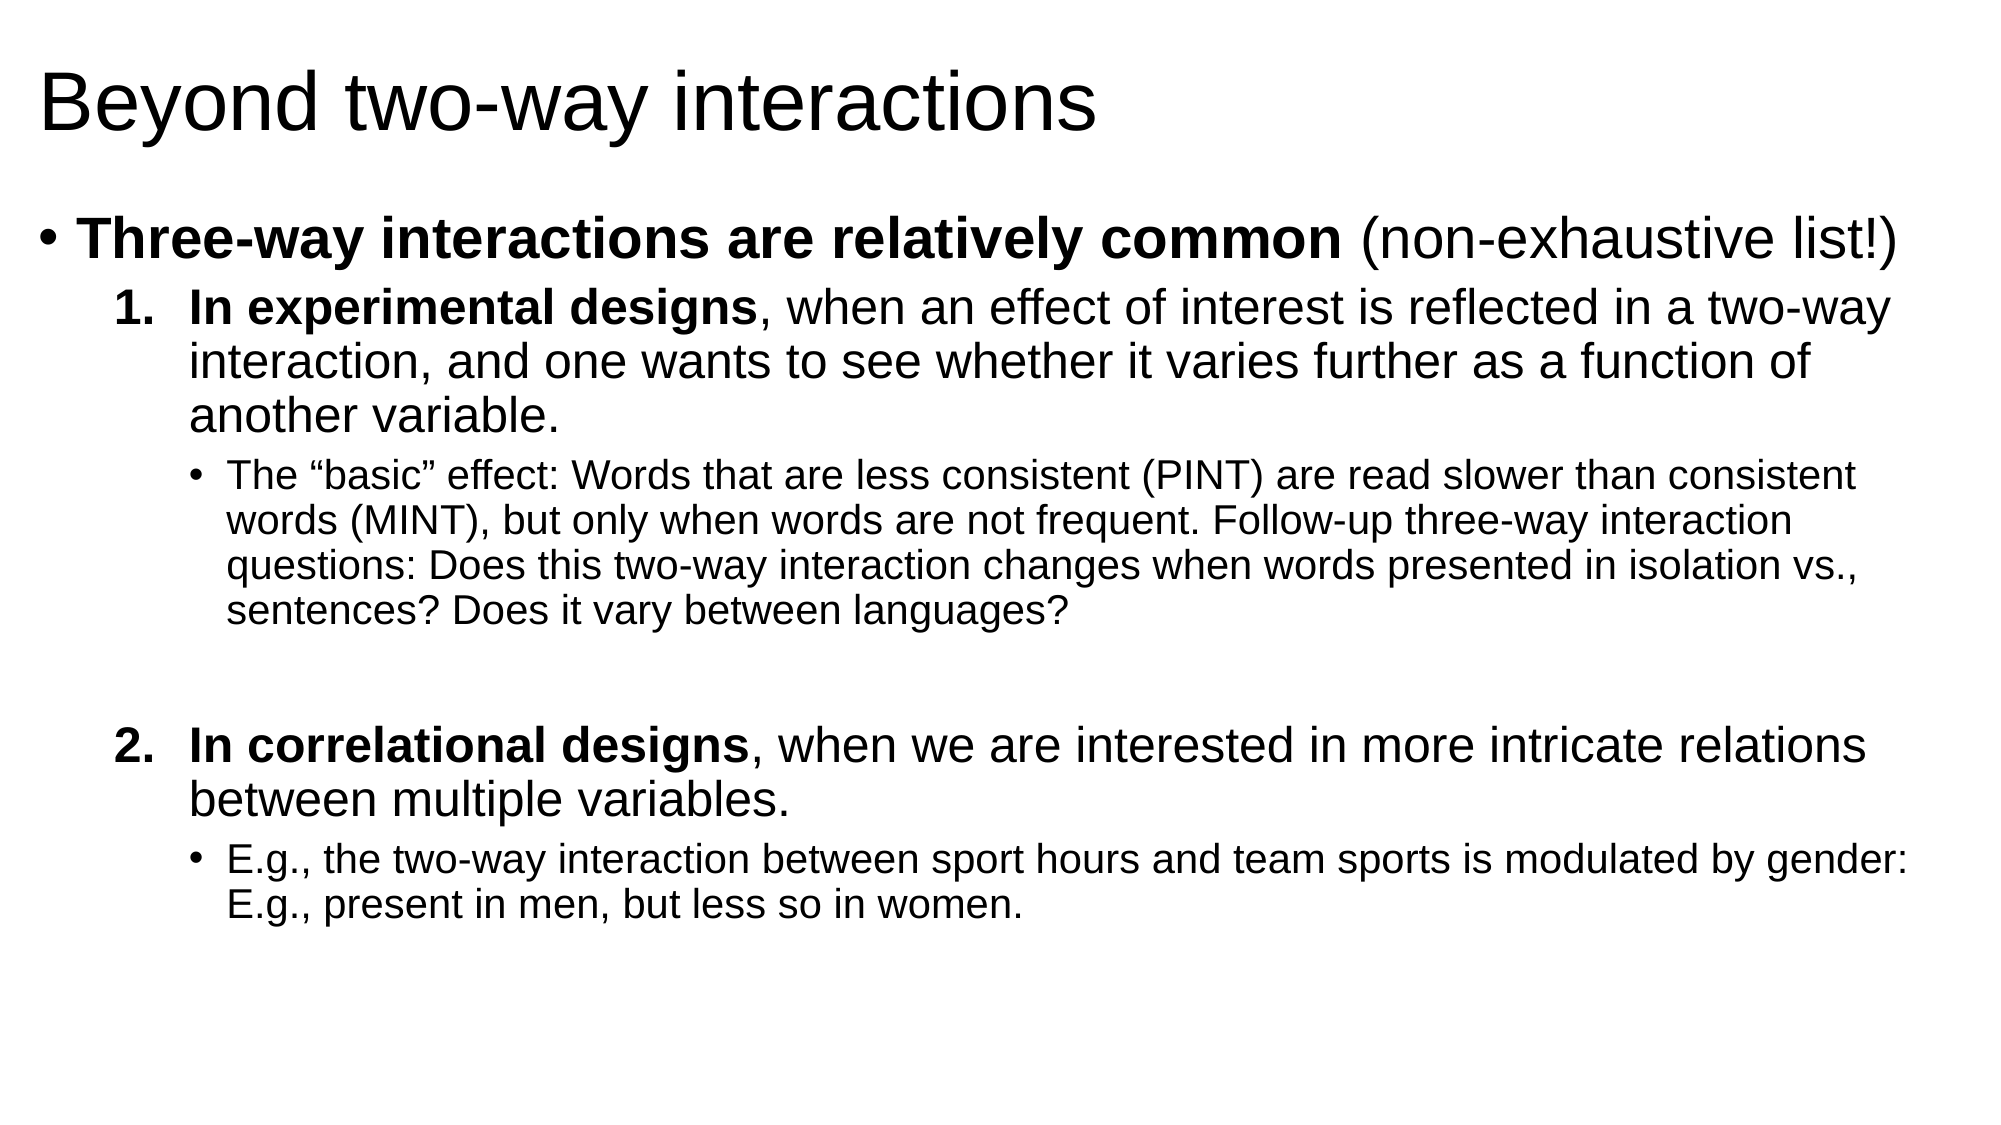

# Beyond two-way interactions
Three-way interactions are relatively common (non-exhaustive list!)
In experimental designs, when an effect of interest is reflected in a two-way interaction, and one wants to see whether it varies further as a function of another variable.
The “basic” effect: Words that are less consistent (PINT) are read slower than consistent words (MINT), but only when words are not frequent. Follow-up three-way interaction questions: Does this two-way interaction changes when words presented in isolation vs., sentences? Does it vary between languages?

In correlational designs, when we are interested in more intricate relations between multiple variables.
E.g., the two-way interaction between sport hours and team sports is modulated by gender: E.g., present in men, but less so in women.